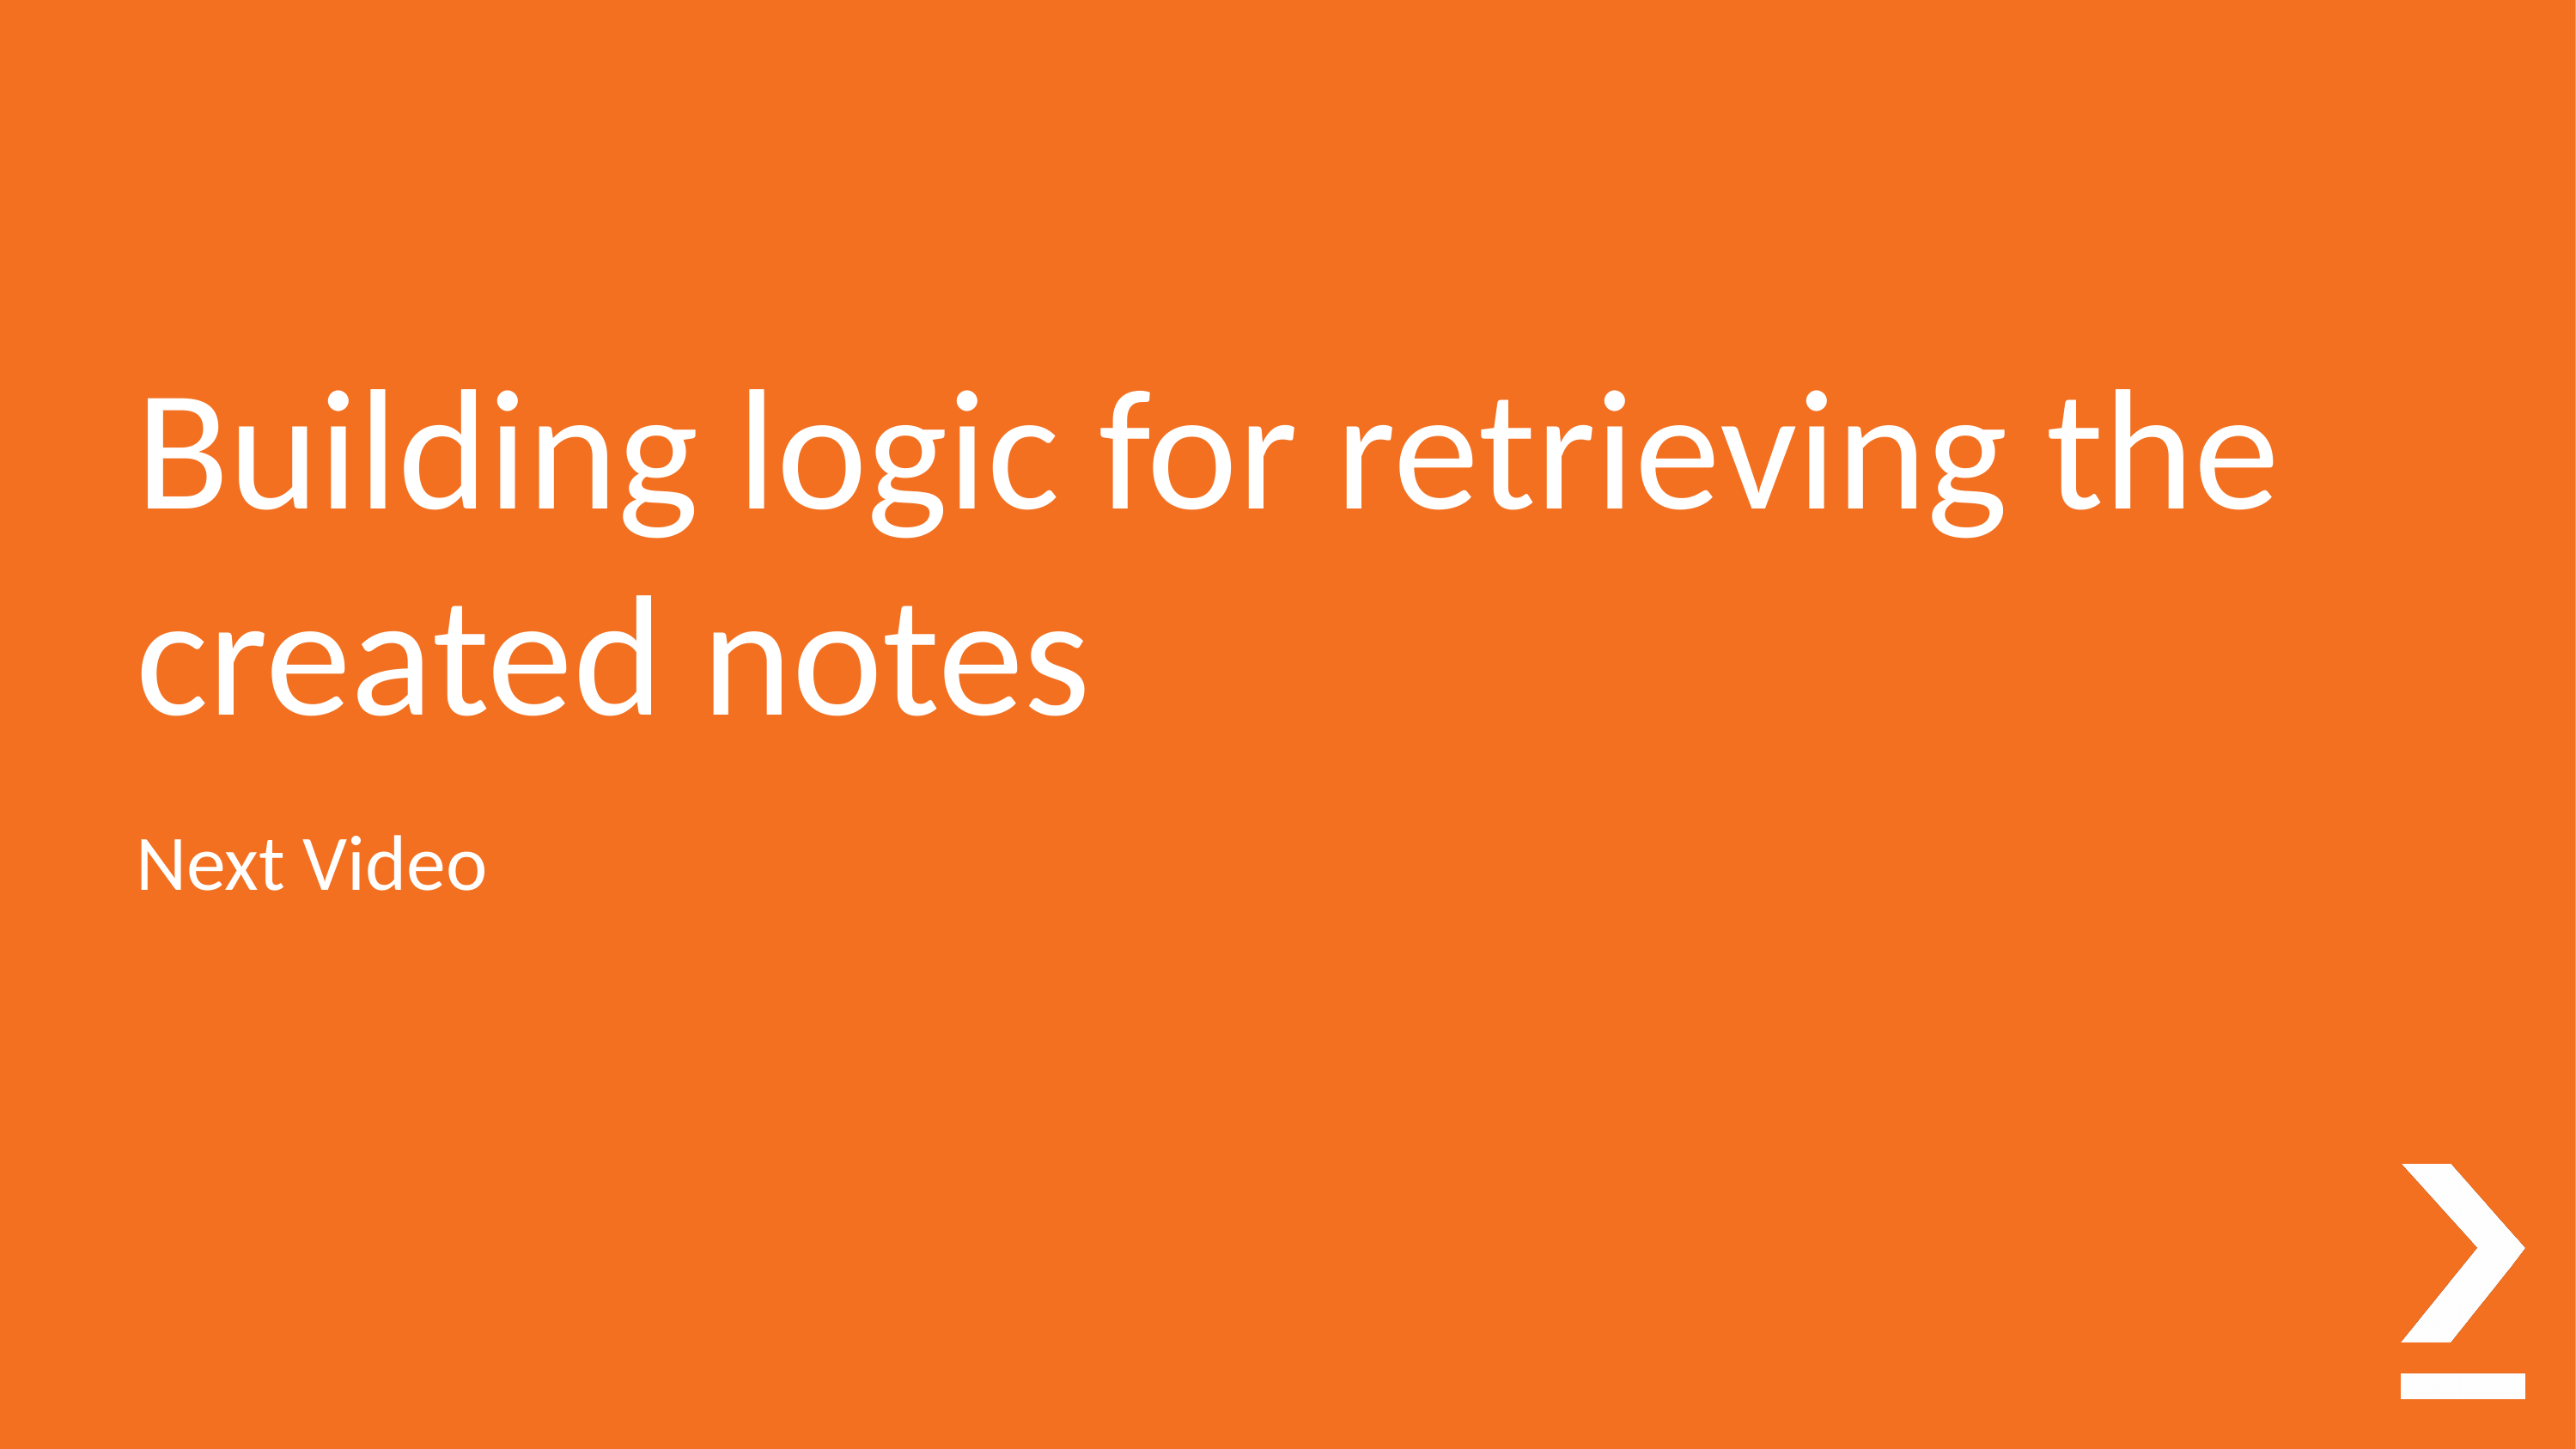

# Building logic for retrieving the created notes
Next Video